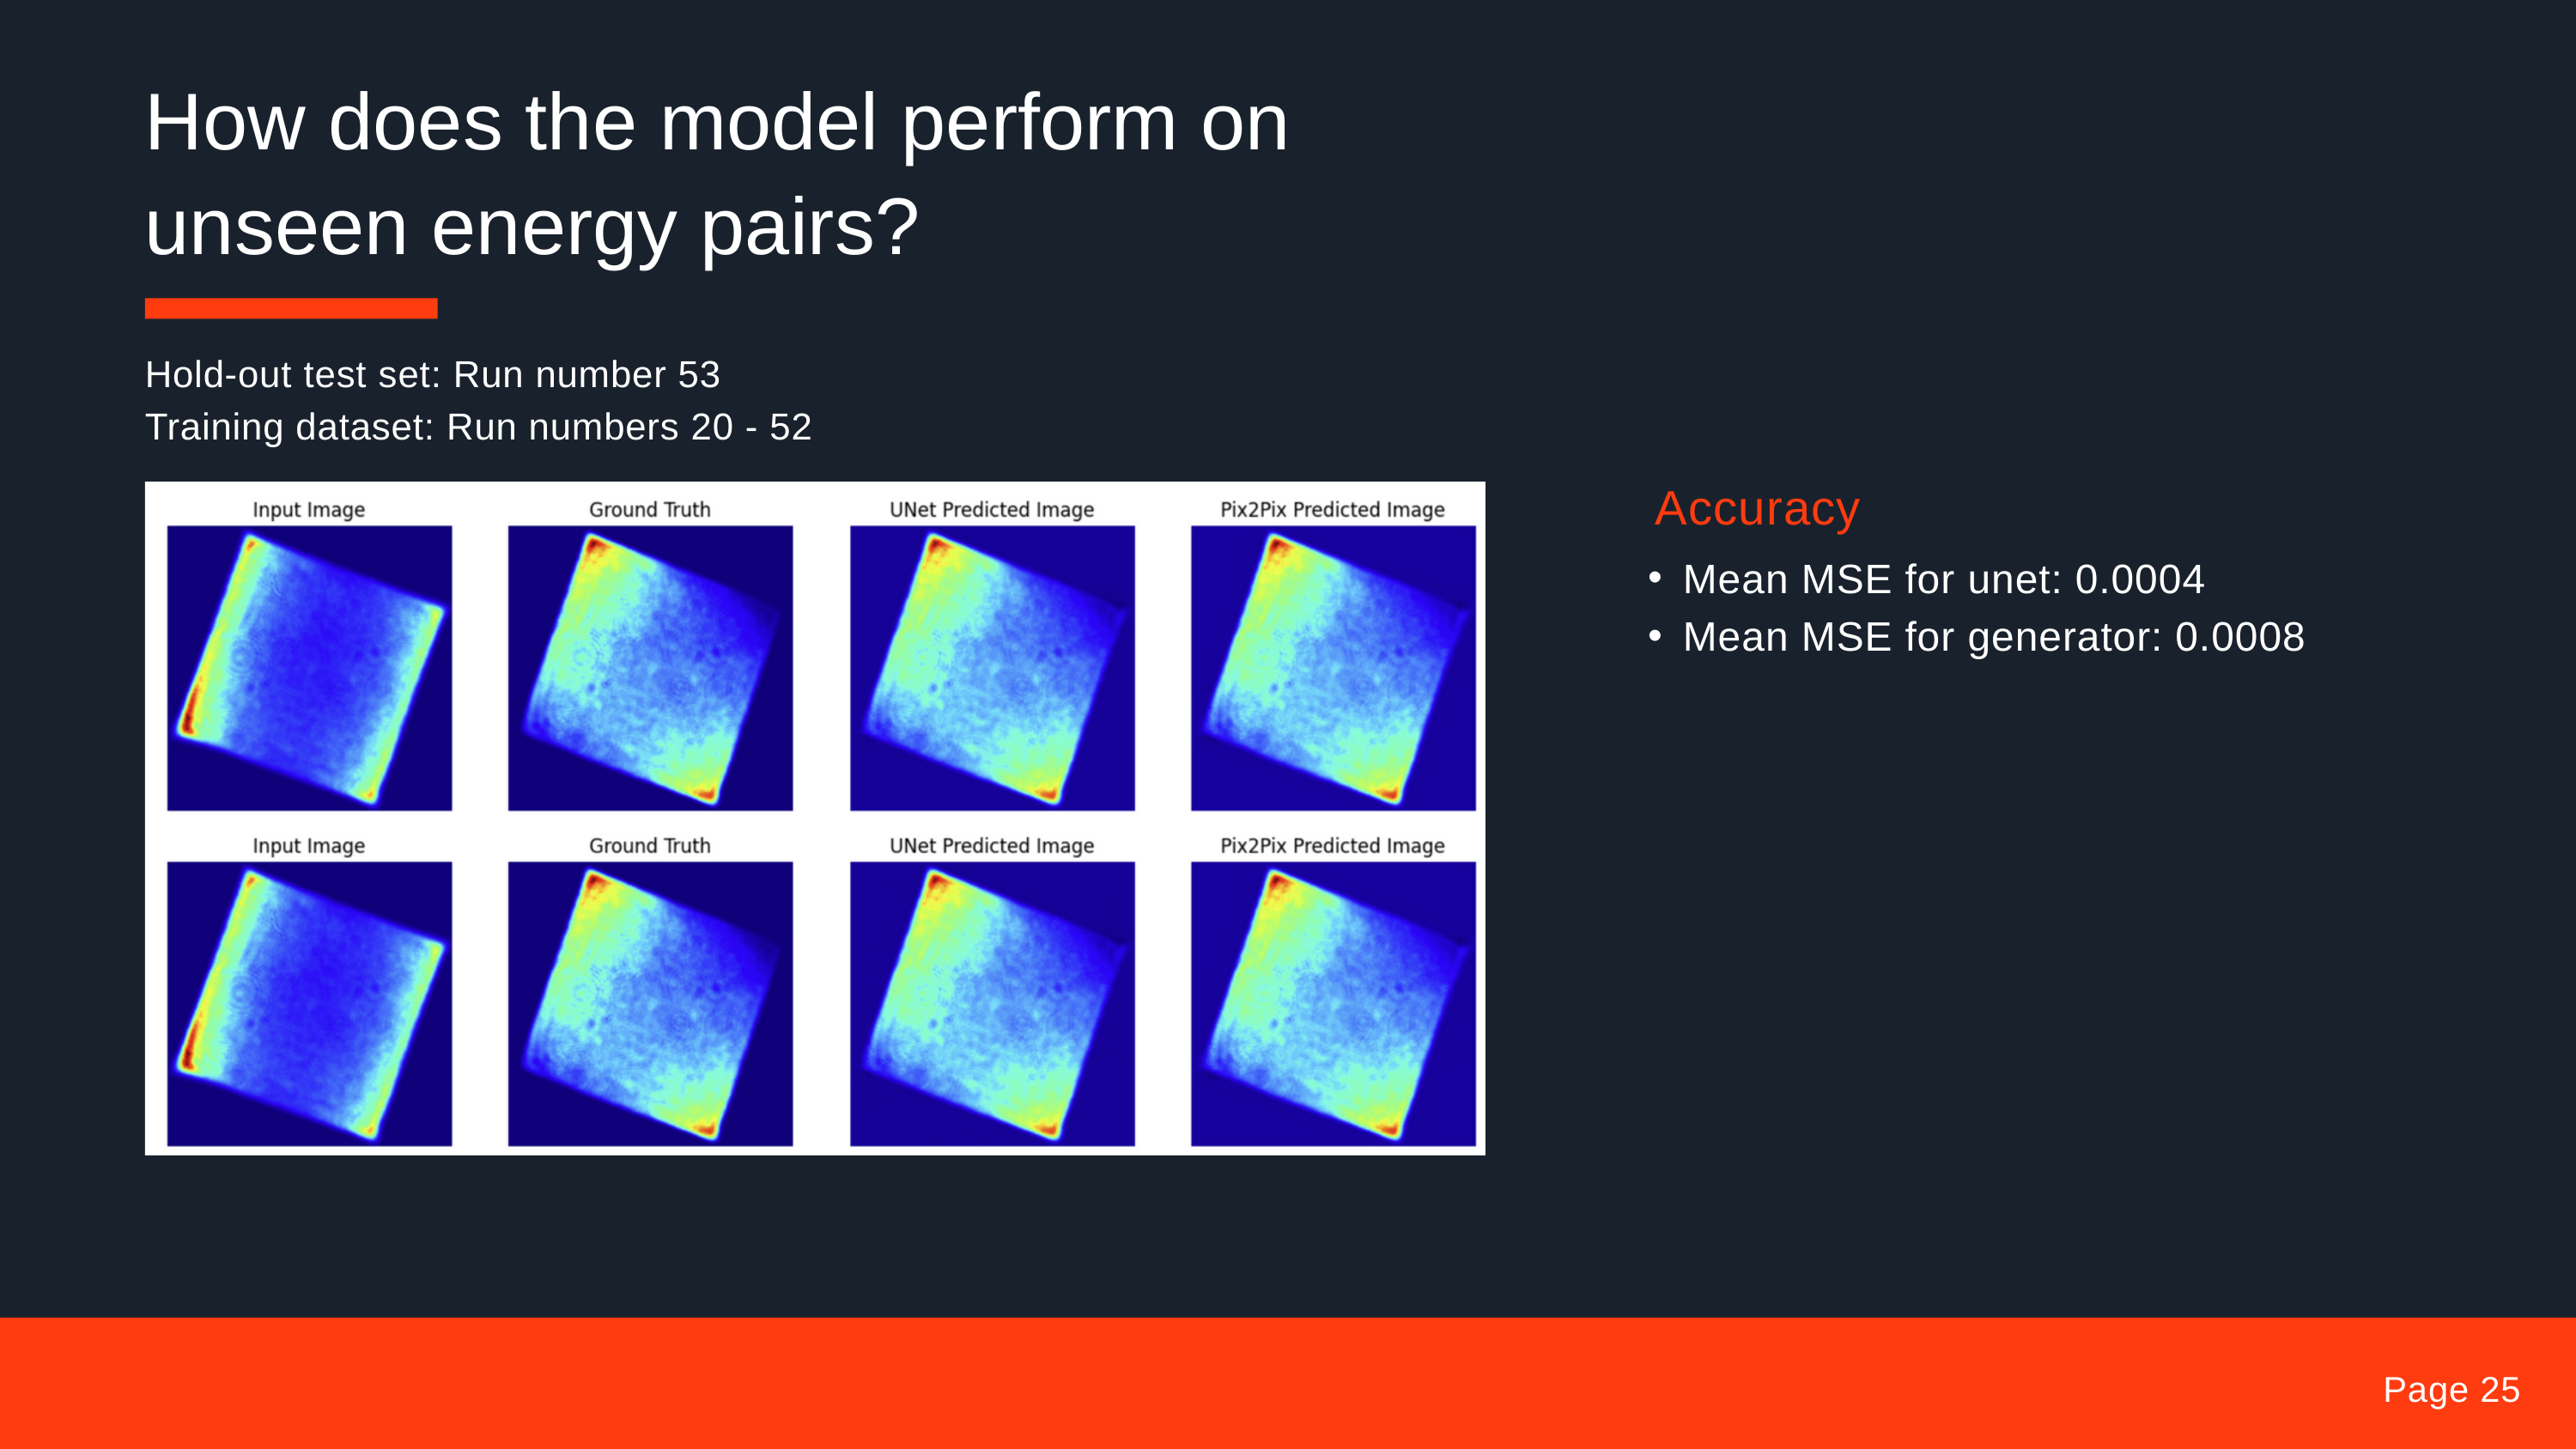

How does the model perform on unseen energy pairs?

Hold-out test set: Run number 53
Training dataset: Run numbers 20 - 52
Accuracy

Mean MSE for unet: 0.0004
Mean MSE for generator: 0.0008

Page 25